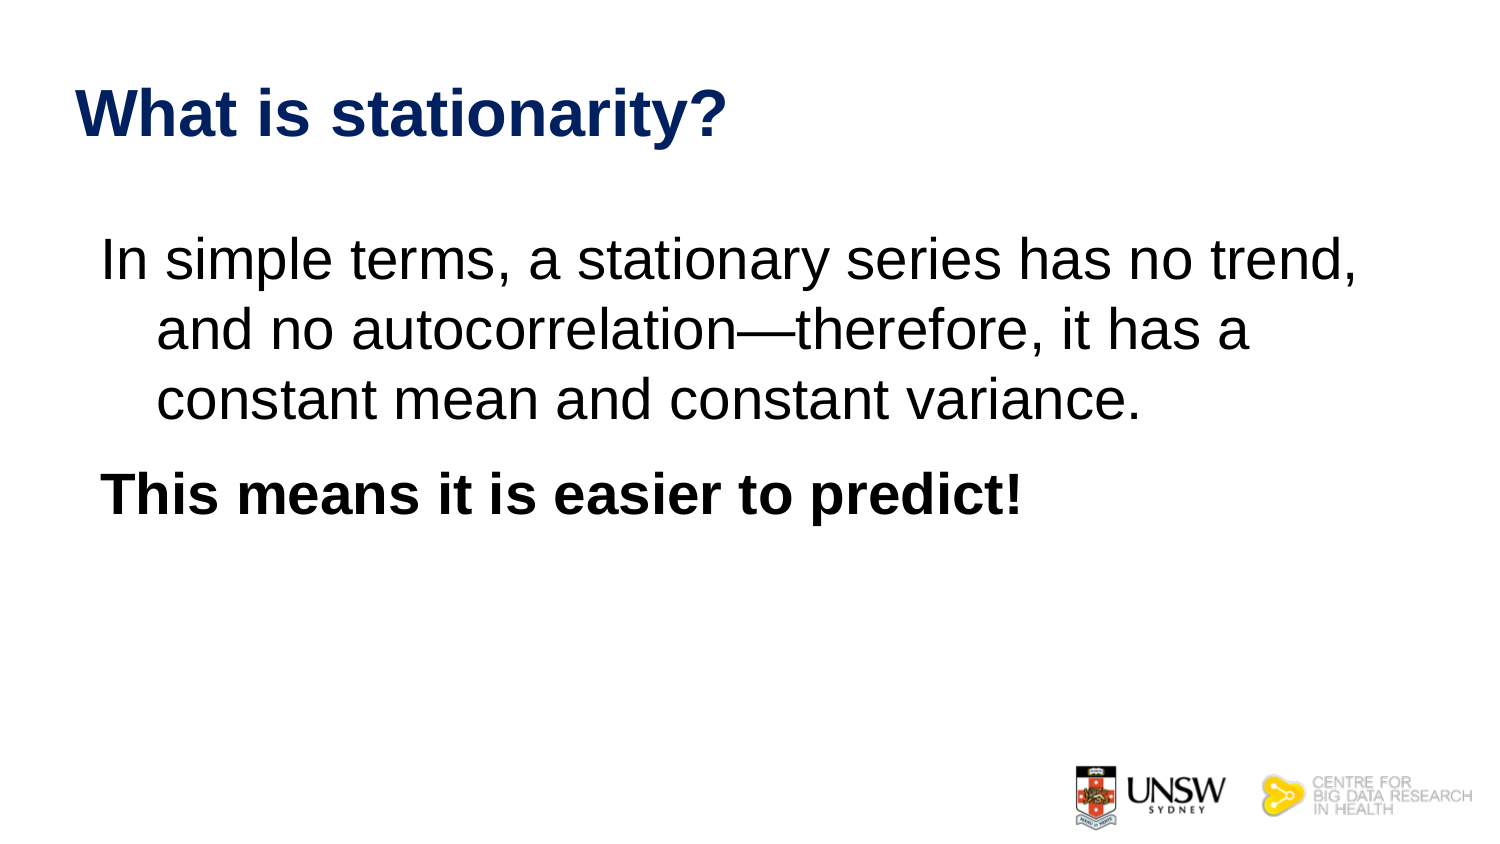

# What is stationarity?
In simple terms, a stationary series has no trend, and no autocorrelation—therefore, it has a constant mean and constant variance.
This means it is easier to predict!